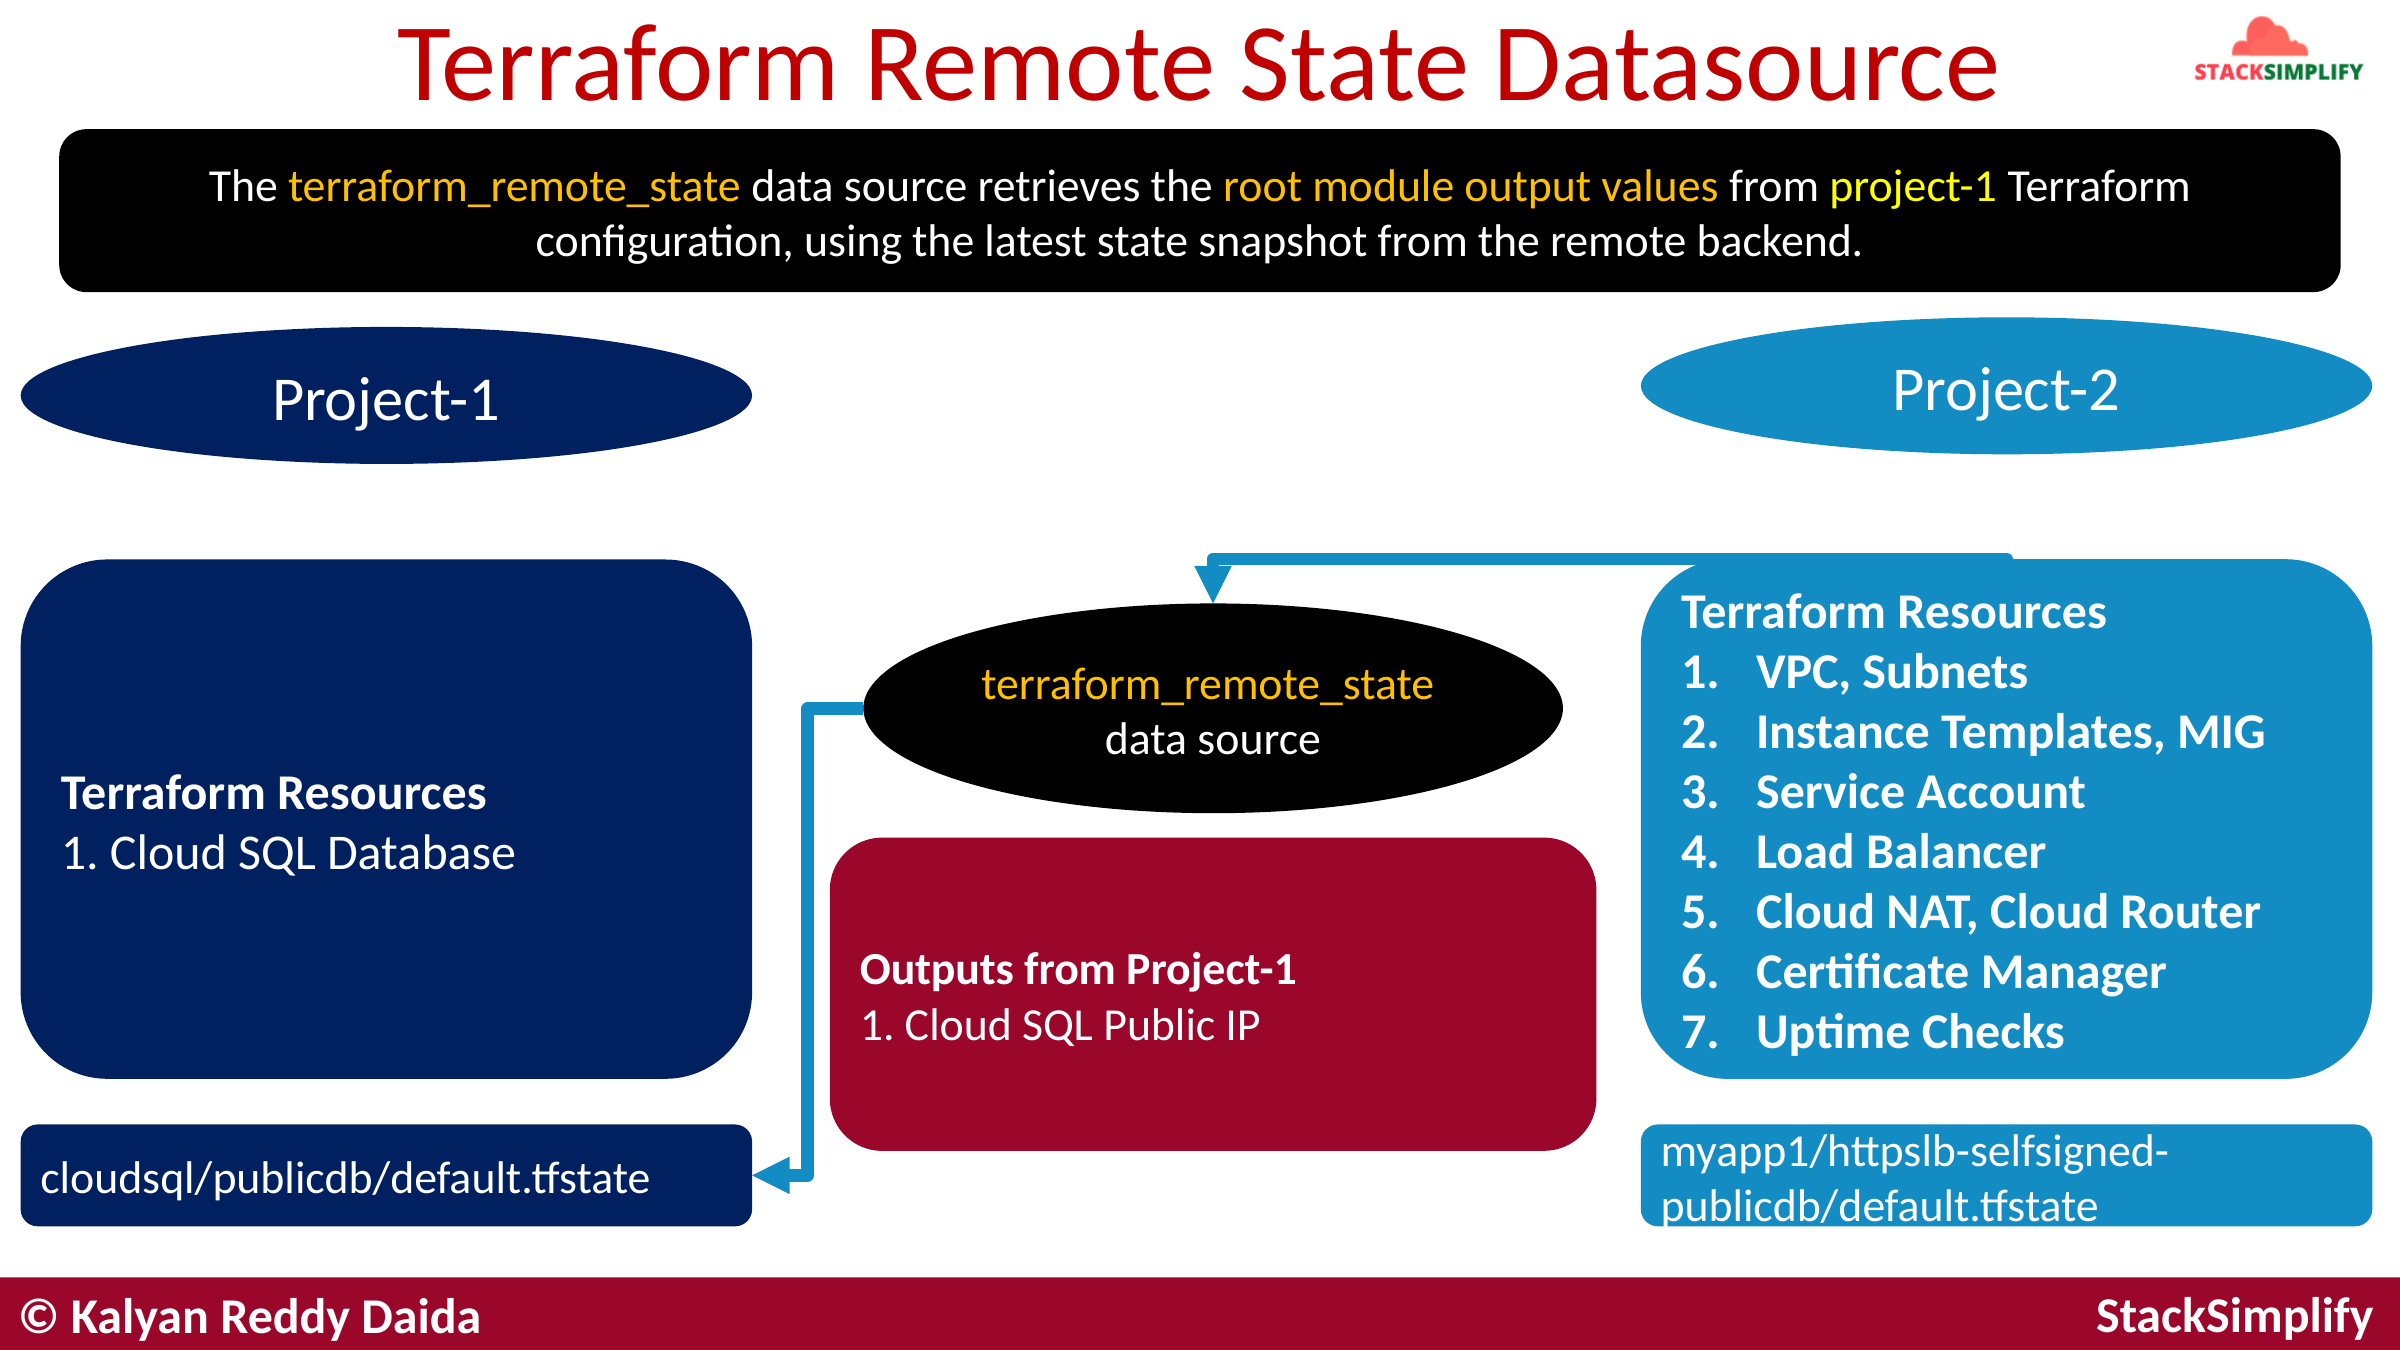

Terraform Remote State Datasource
The terraform_remote_state data source retrieves the root module output values from project-1 Terraform configuration, using the latest state snapshot from the remote backend.
Project-2
Project-1
Terraform Resources
VPC, Subnets
Instance Templates, MIG
Service Account
Load Balancer
Cloud NAT, Cloud Router
Certificate Manager
Uptime Checks
Terraform Resources
1. Cloud SQL Database
terraform_remote_state data source
Outputs from Project-1
1. Cloud SQL Public IP
cloudsql/publicdb/default.tfstate
myapp1/httpslb-selfsigned-publicdb/default.tfstate
© Kalyan Reddy Daida